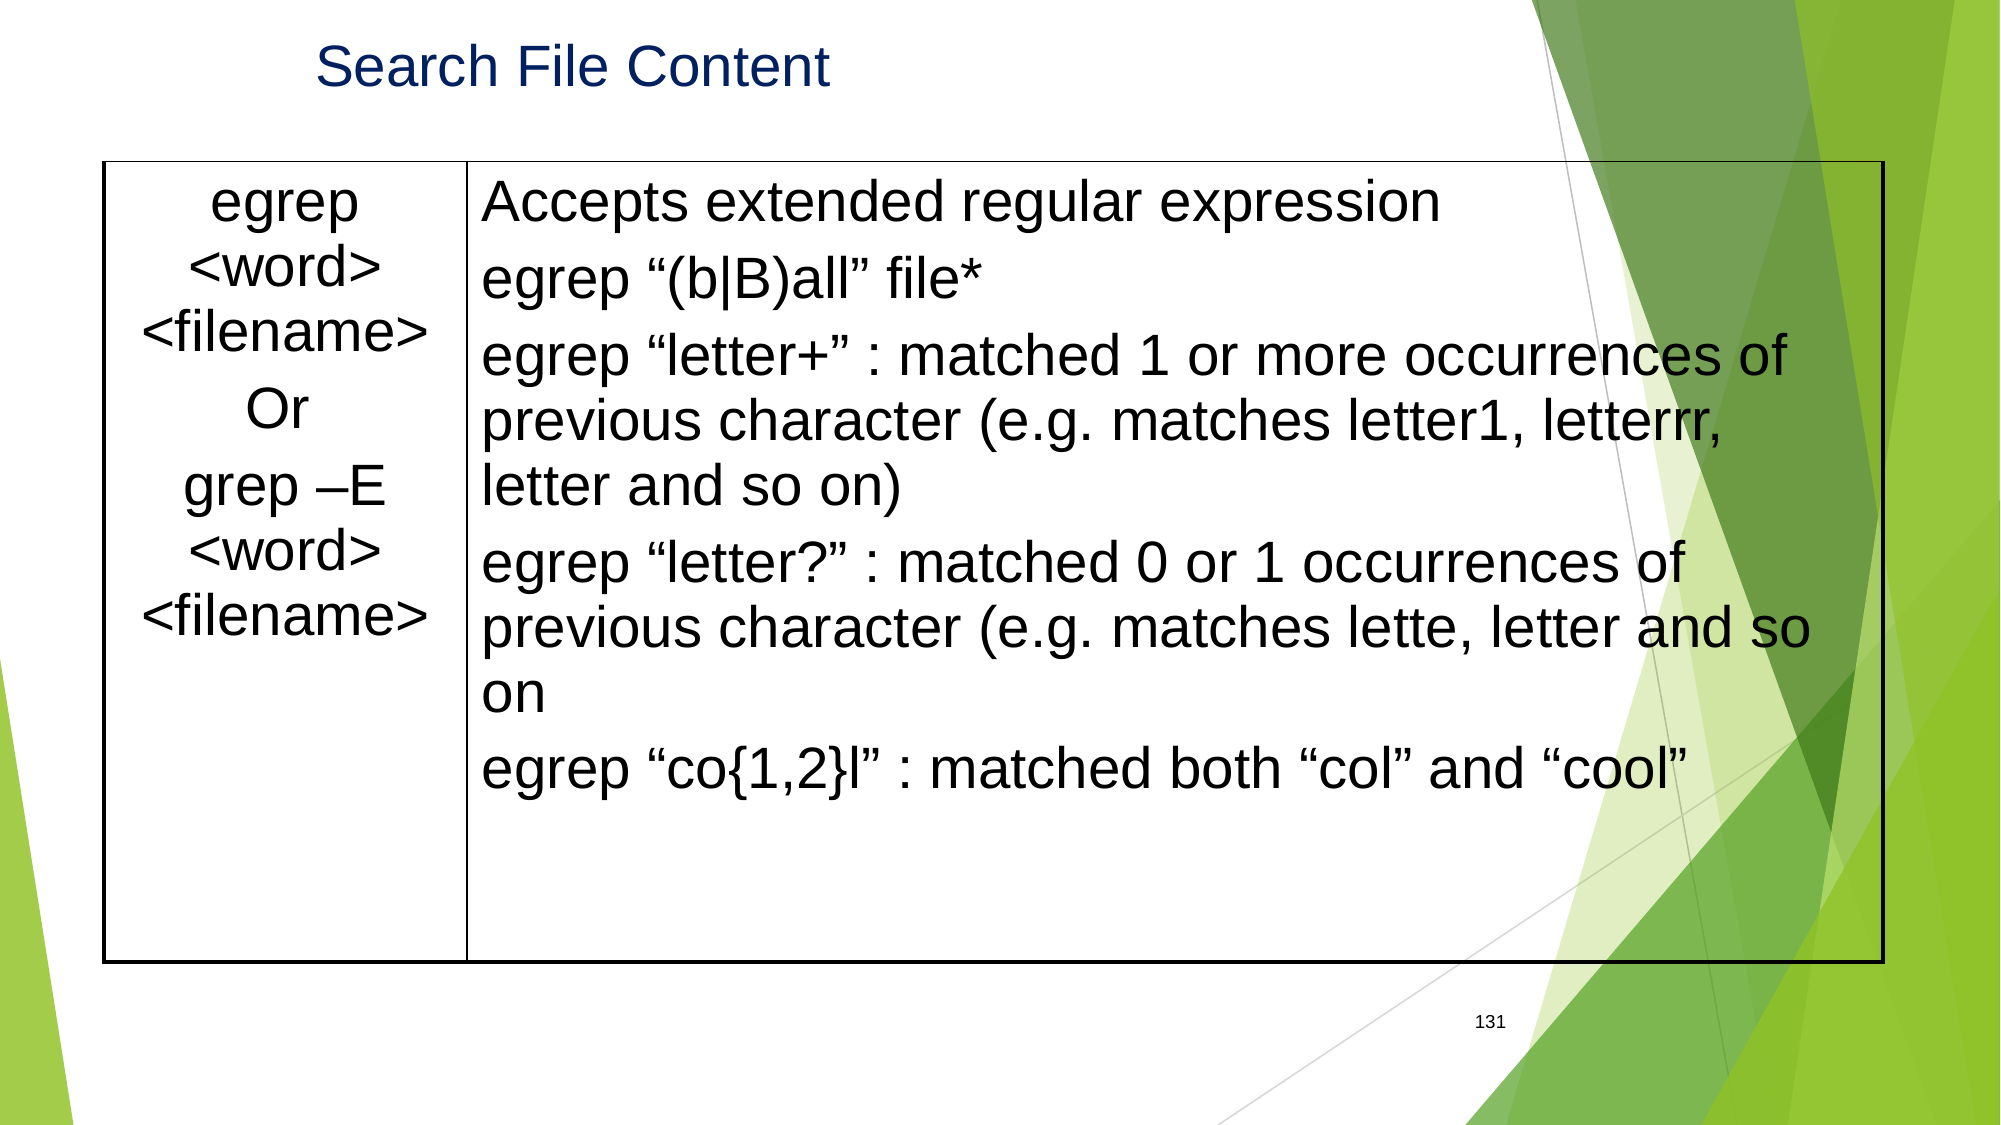

Search File Content
| egrep <word> <filename> Or grep –E <word> <filename> | Accepts extended regular expression egrep “(b|B)all” file\* egrep “letter+” : matched 1 or more occurrences of previous character (e.g. matches letter1, letterrr, letter and so on) egrep “letter?” : matched 0 or 1 occurrences of previous character (e.g. matches lette, letter and so on egrep “co{1,2}l” : matched both “col” and “cool” |
| --- | --- |
131